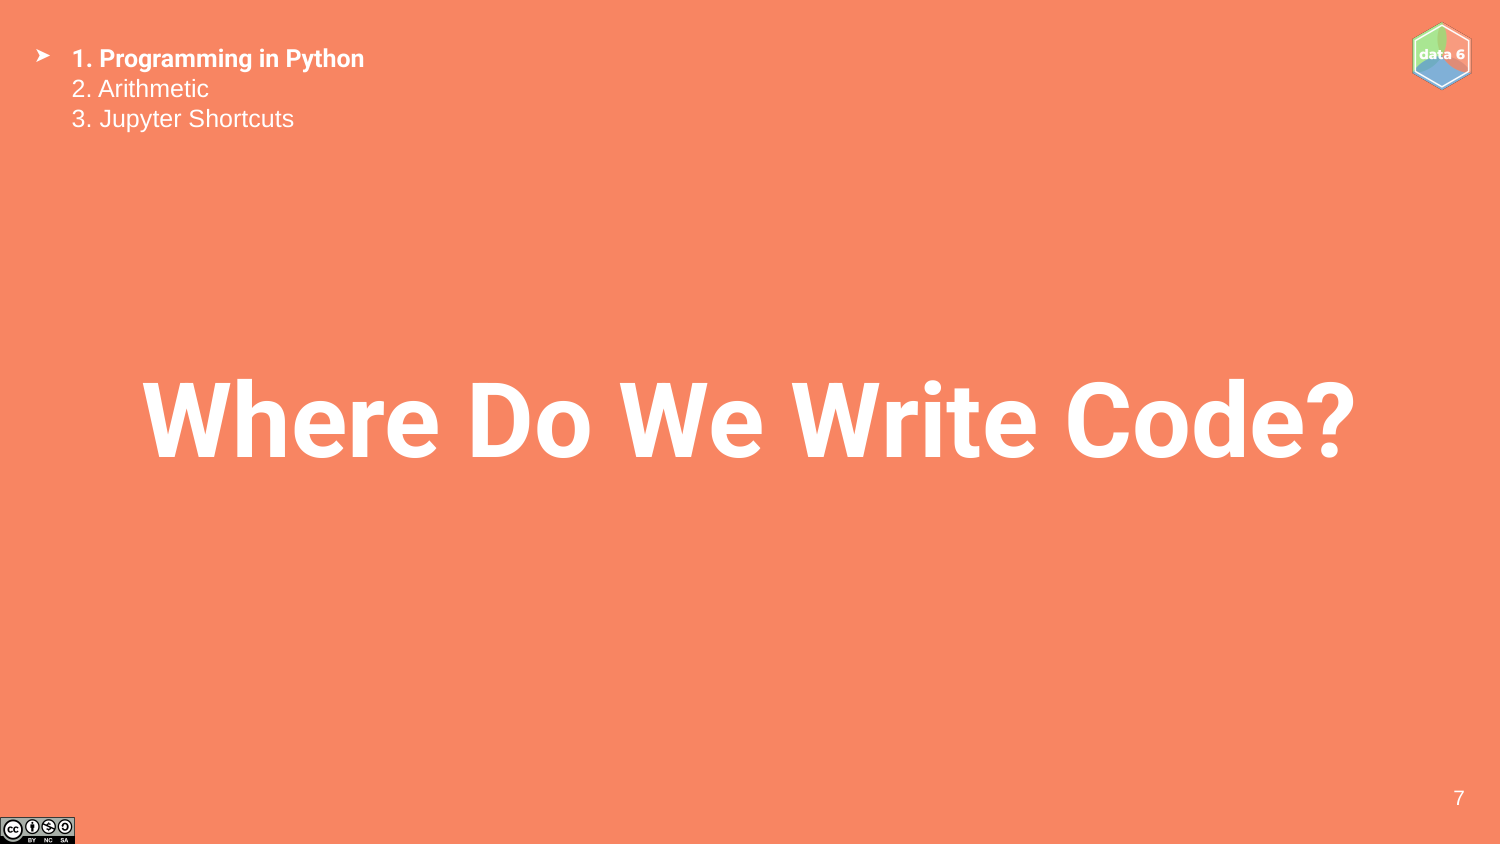

1. Programming in Python
2. Arithmetic
3. Jupyter Shortcuts
➤
# Where Do We Write Code?
7